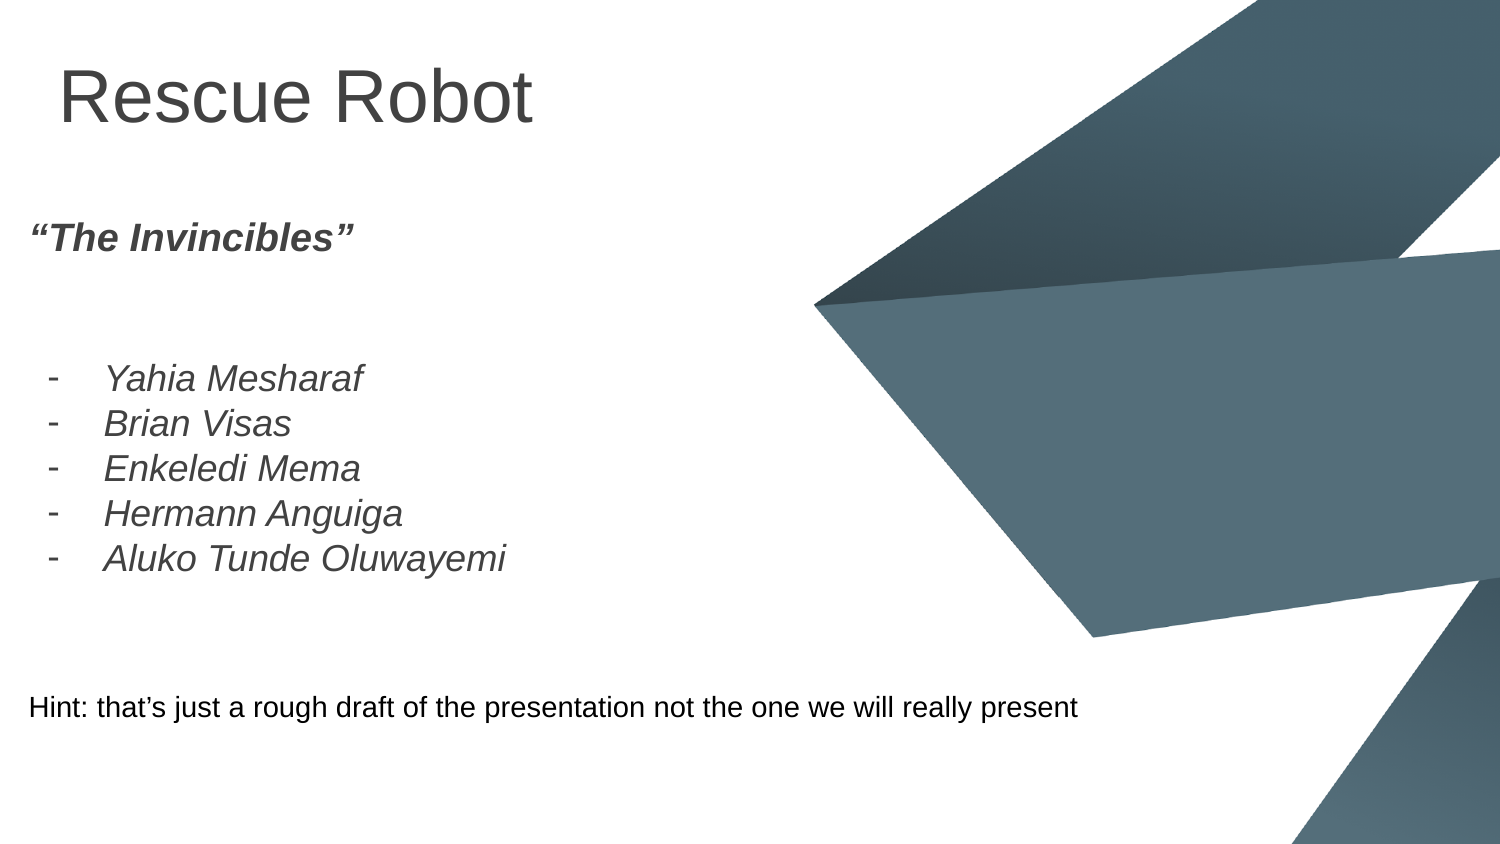

# Rescue Robot
“The Invincibles”

Yahia Mesharaf
Brian Visas
Enkeledi Mema
Hermann Anguiga
Aluko Tunde Oluwayemi
Hint: that’s just a rough draft of the presentation not the one we will really present